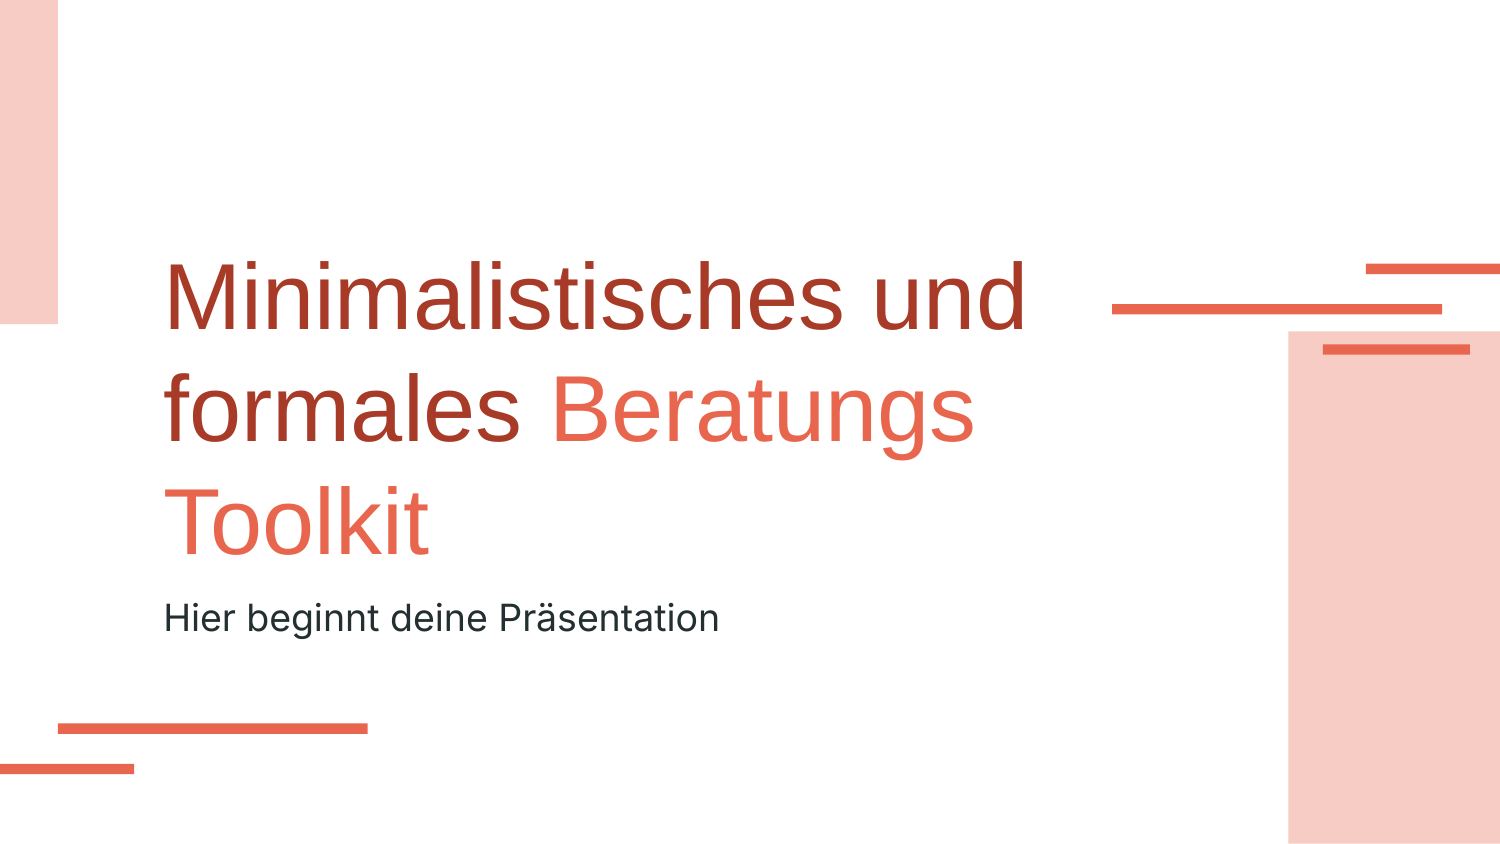

# Minimalistisches und formales Beratungs Toolkit
Hier beginnt deine Präsentation